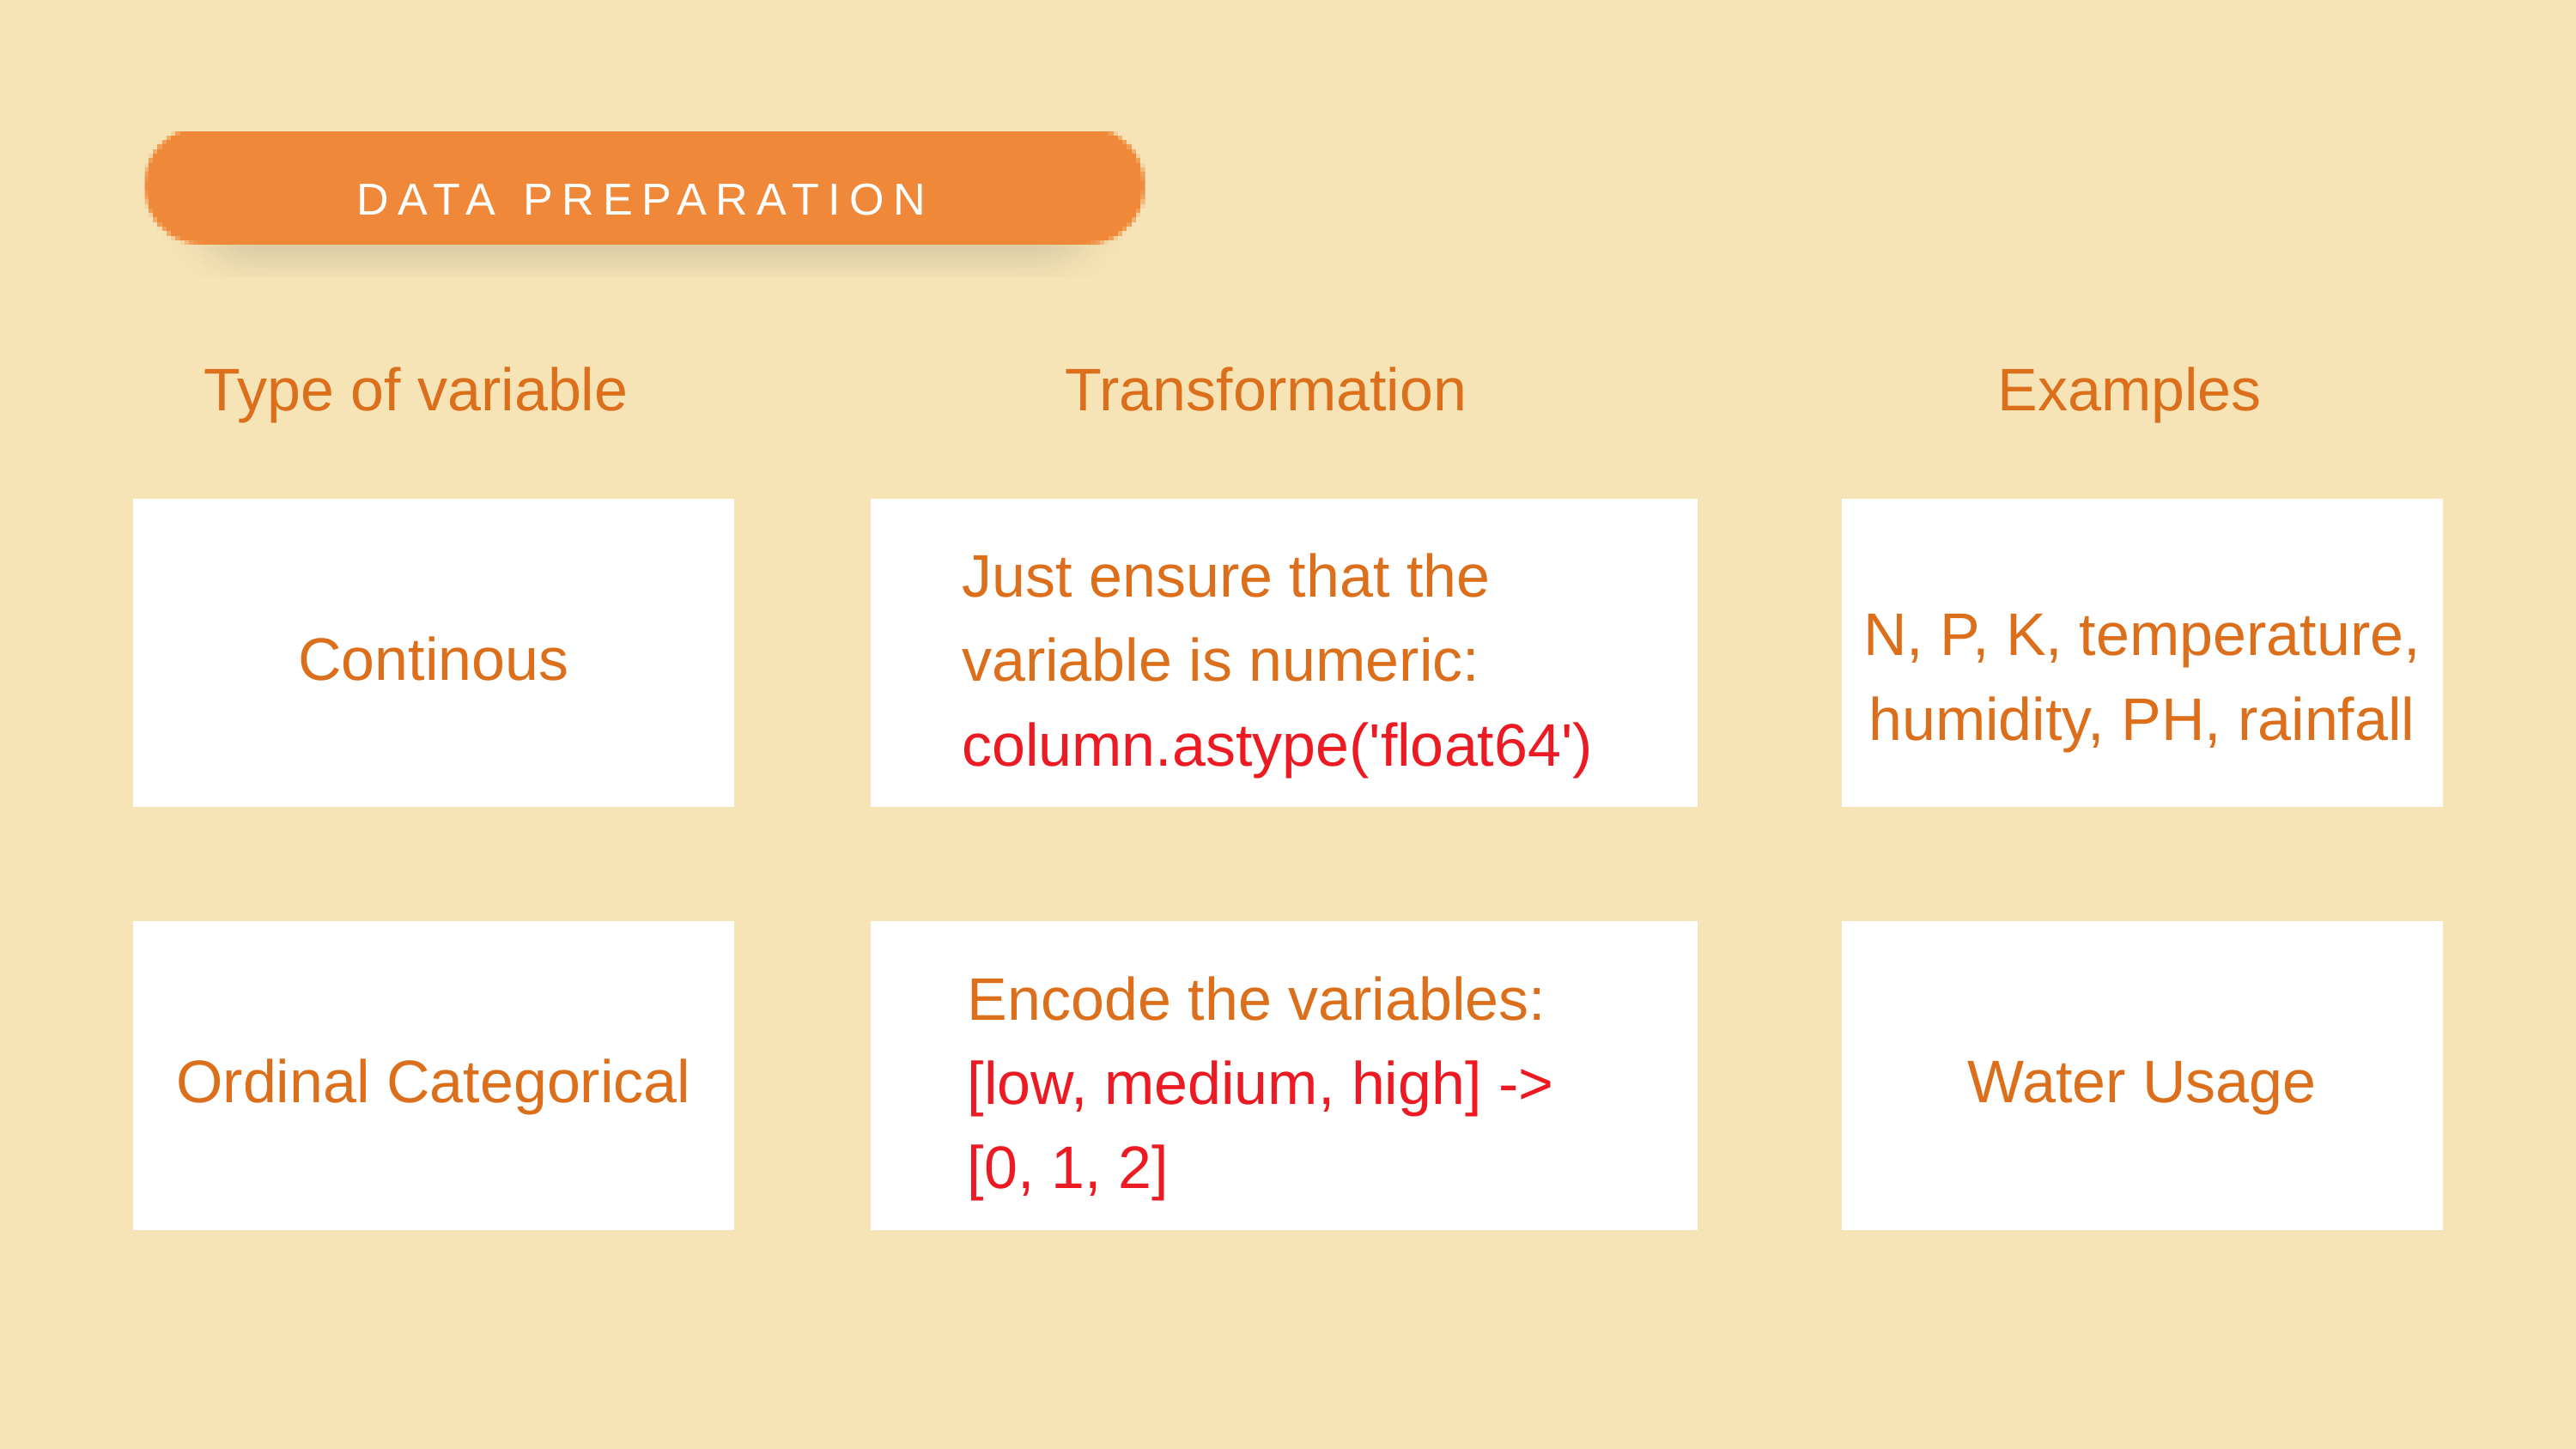

DATA PREPARATION
Type of variable
Transformation
Examples

Just ensure that the variable is numeric:
column.astype('float64')
N, P, K, temperature, humidity, PH, rainfall
Continous

Encode the variables:
[low, medium, high] -> [0, 1, 2]
Ordinal Categorical
Water Usage